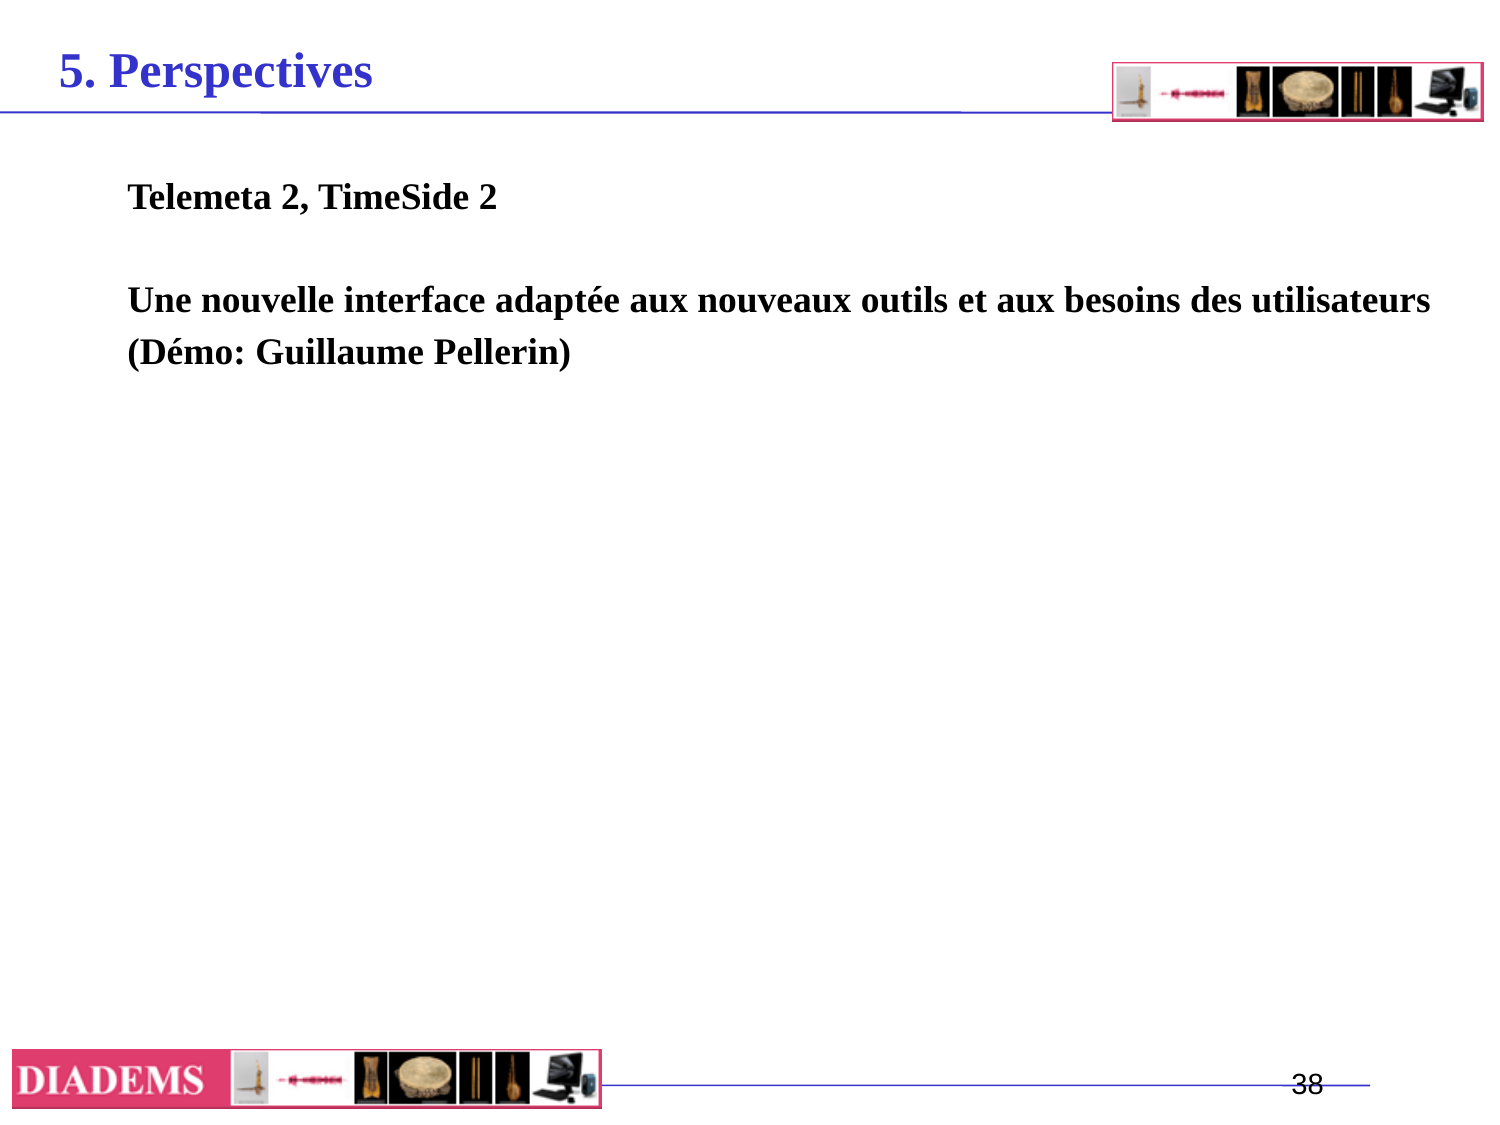

5. Perspectives
Telemeta 2, TimeSide 2

Une nouvelle interface adaptée aux nouveaux outils et aux besoins des utilisateurs
(Démo: Guillaume Pellerin)
38